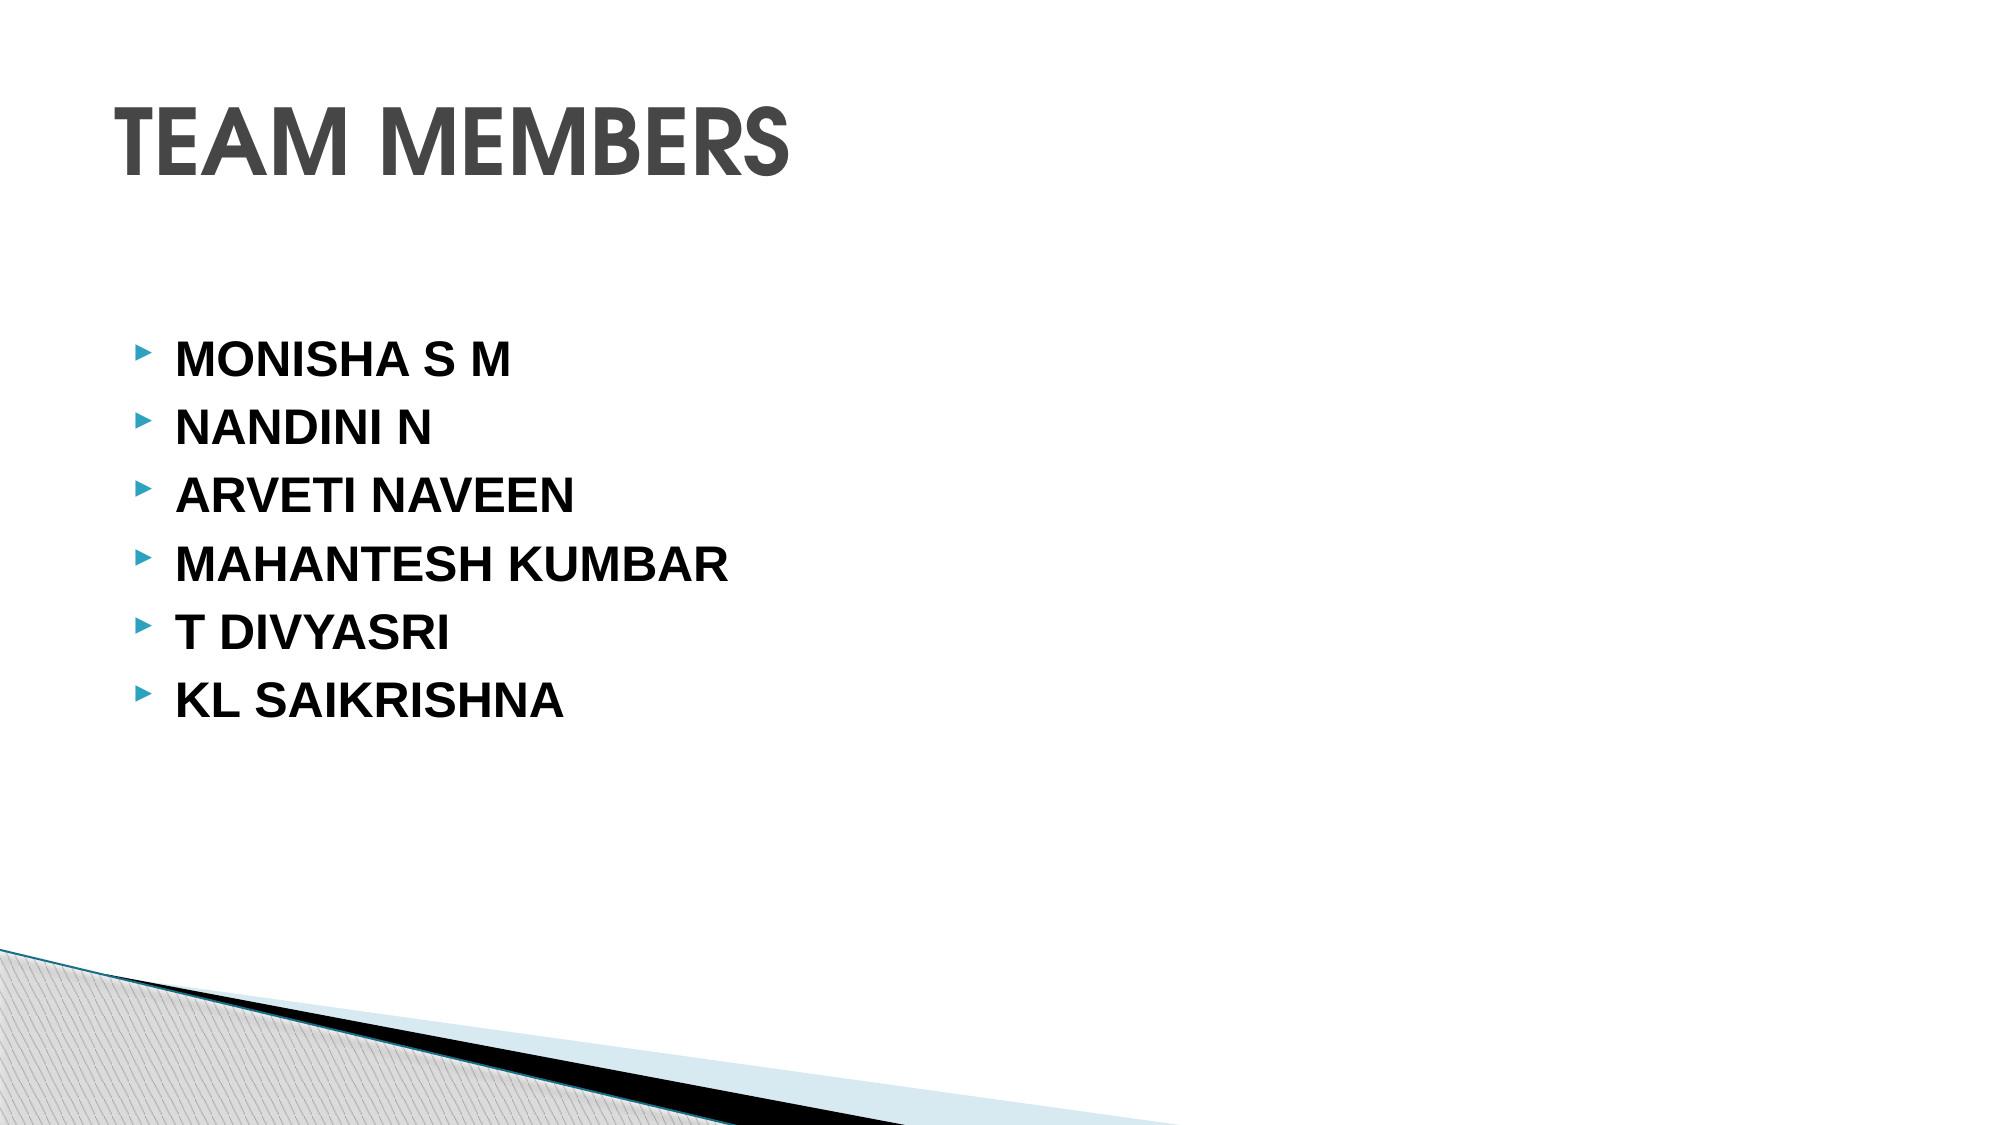

# TEAM MEMBERS

MONISHA S M
NANDINI N
ARVETI NAVEEN
MAHANTESH KUMBAR
T DIVYASRI
KL SAIKRISHNA